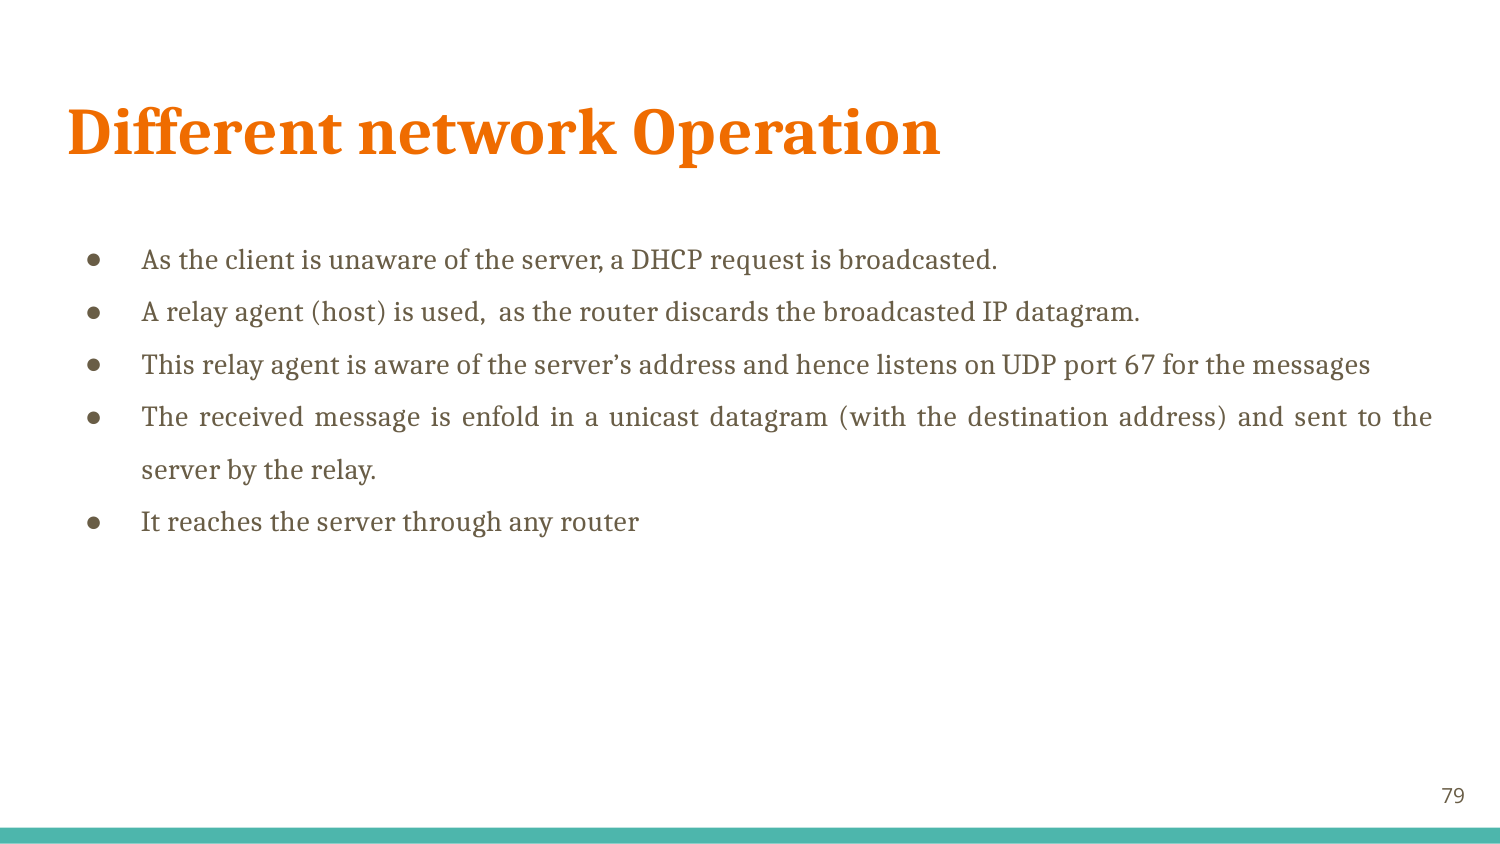

# Different network Operation
As the client is unaware of the server, a DHCP request is broadcasted.
A relay agent (host) is used,  as the router discards the broadcasted IP datagram.
This relay agent is aware of the server’s address and hence listens on UDP port 67 for the messages
The received message is enfold in a unicast datagram (with the destination address) and sent to the server by the relay.
It reaches the server through any router

79